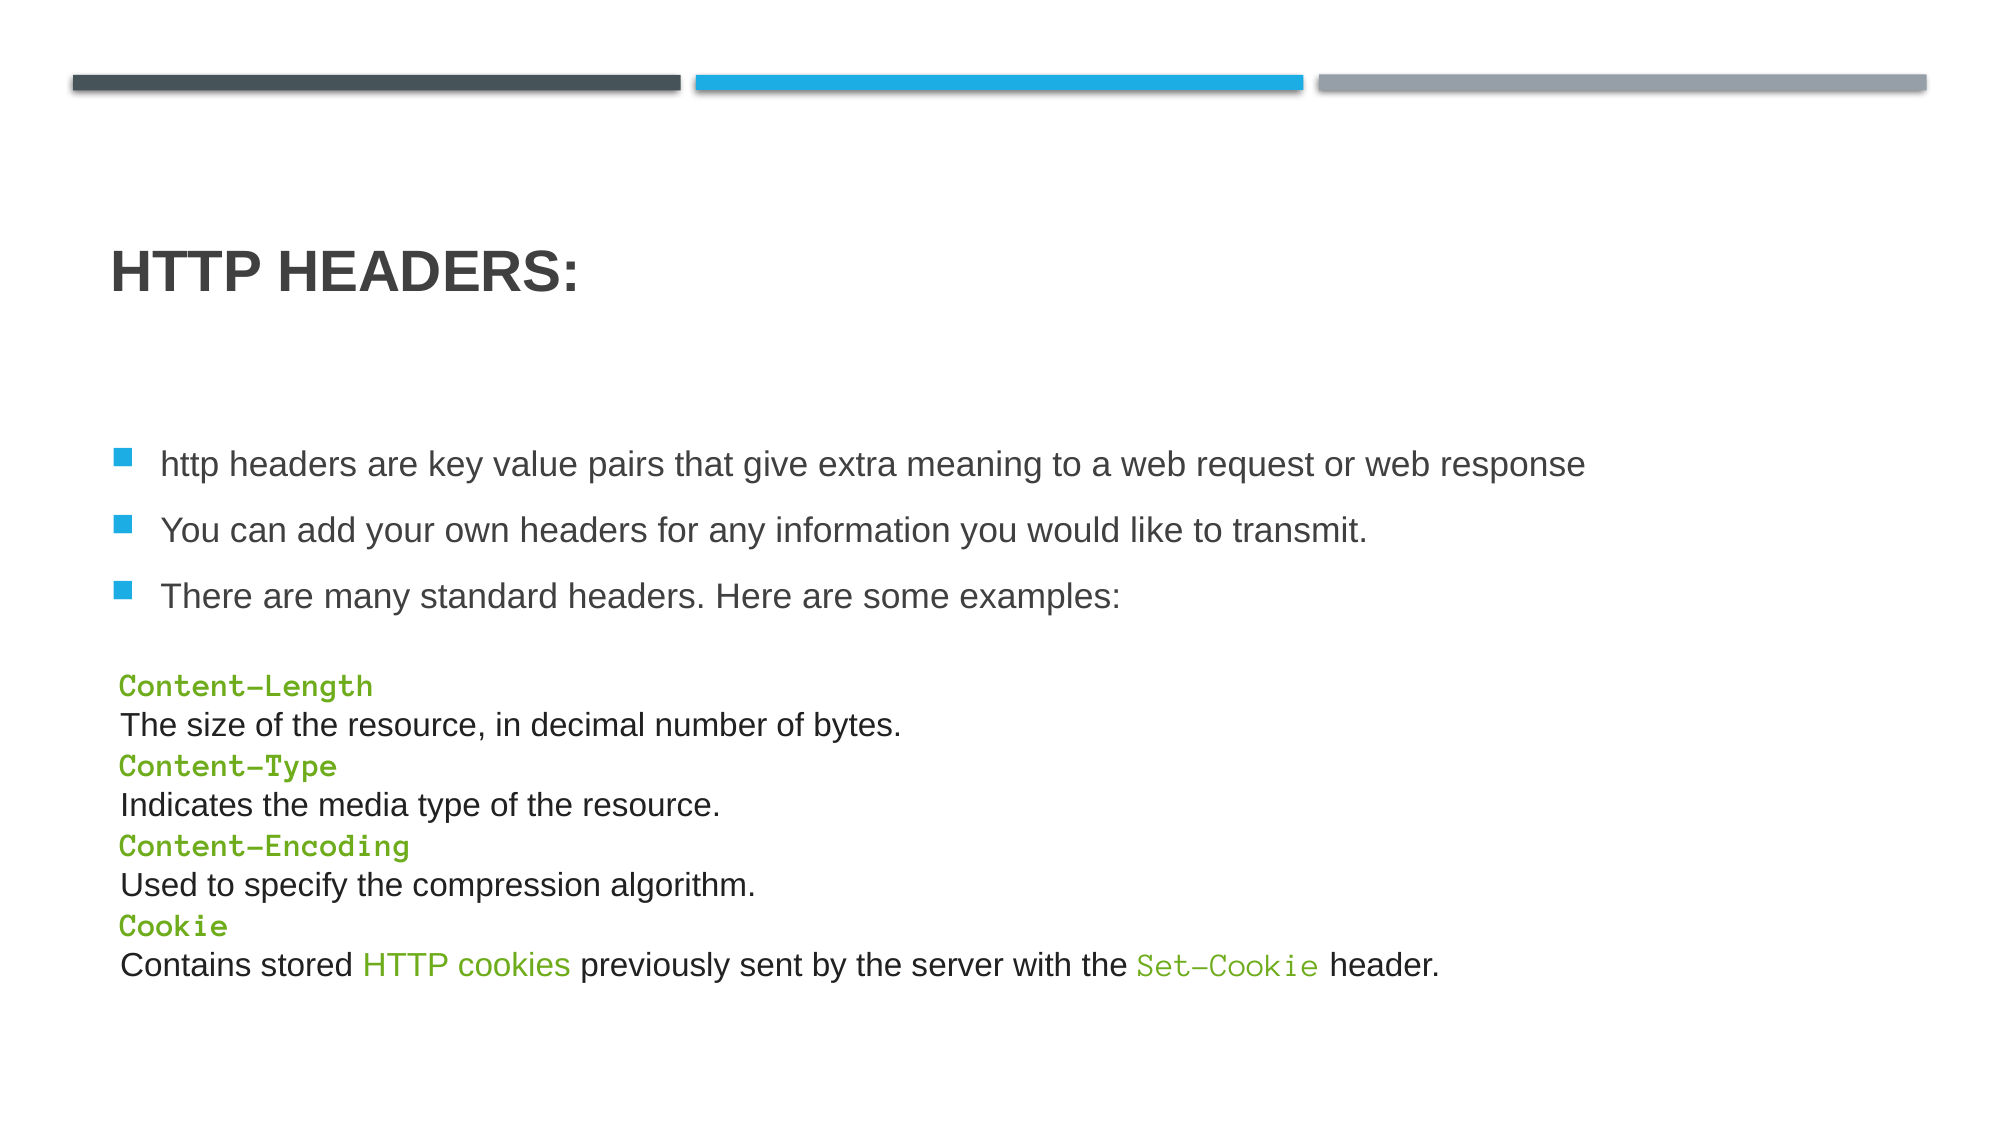

# http headers:
http headers are key value pairs that give extra meaning to a web request or web response
You can add your own headers for any information you would like to transmit.
There are many standard headers. Here are some examples:

Content-Length
The size of the resource, in decimal number of bytes.
Content-Type
Indicates the media type of the resource.
Content-Encoding
Used to specify the compression algorithm.
Cookie
Contains stored HTTP cookies previously sent by the server with the Set-Cookie header.